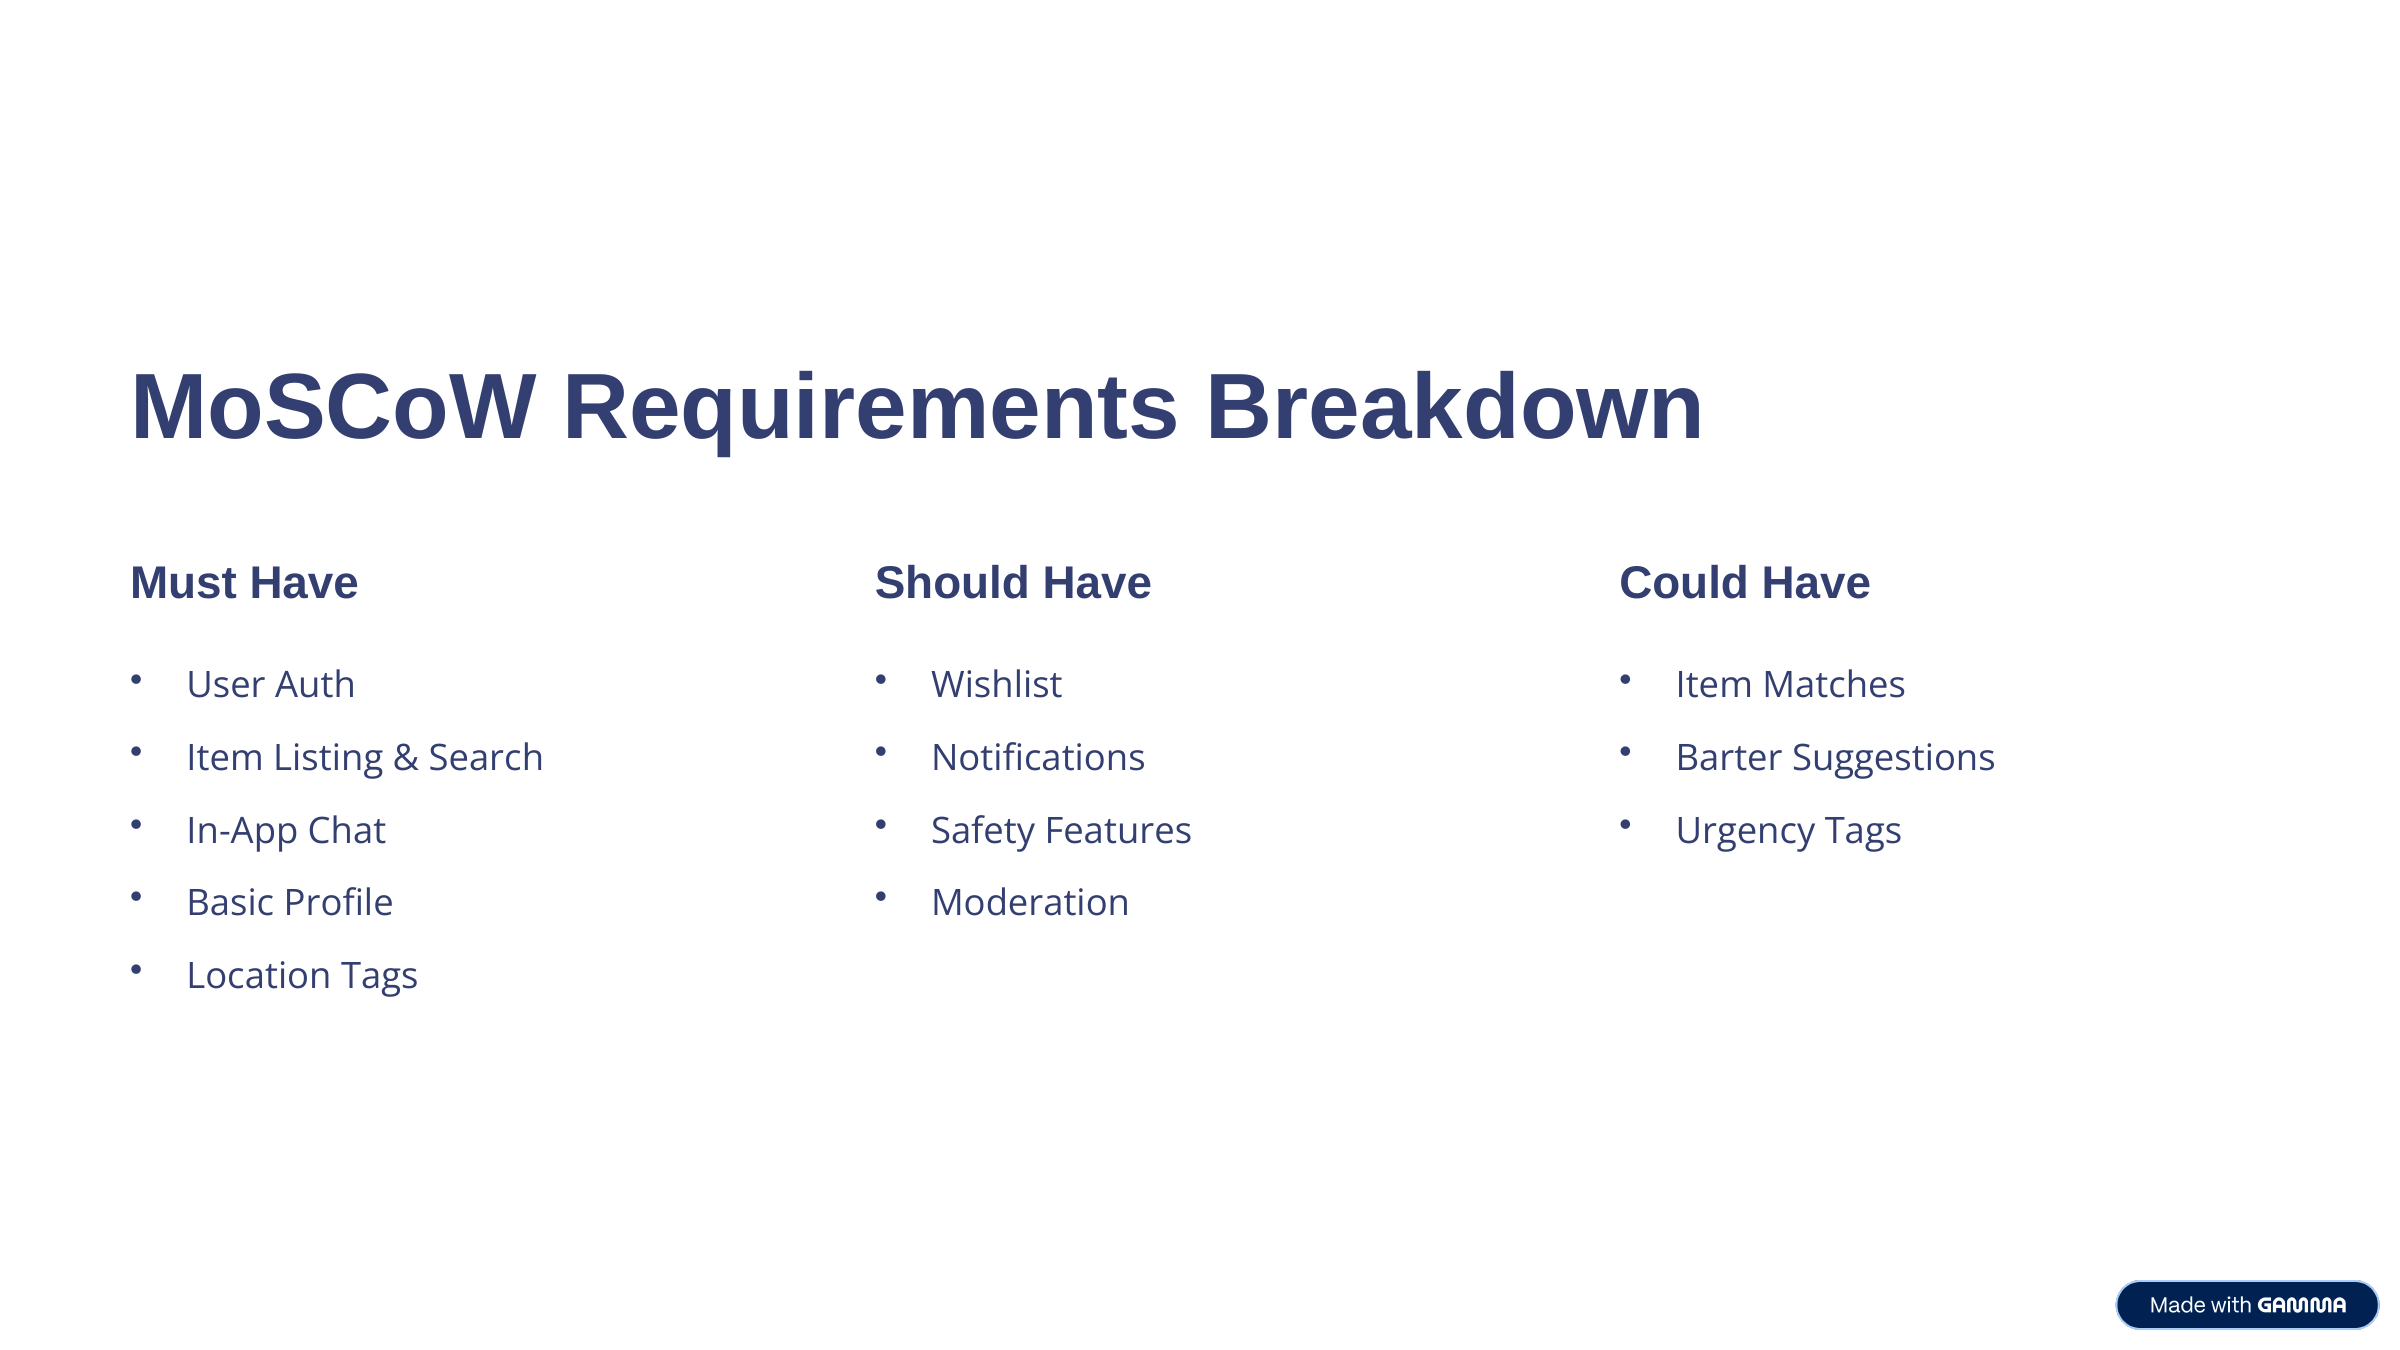

MoSCoW Requirements Breakdown
Must Have
Should Have
Could Have
User Auth
Wishlist
Item Matches
Item Listing & Search
Notifications
Barter Suggestions
In-App Chat
Safety Features
Urgency Tags
Basic Profile
Moderation
Location Tags